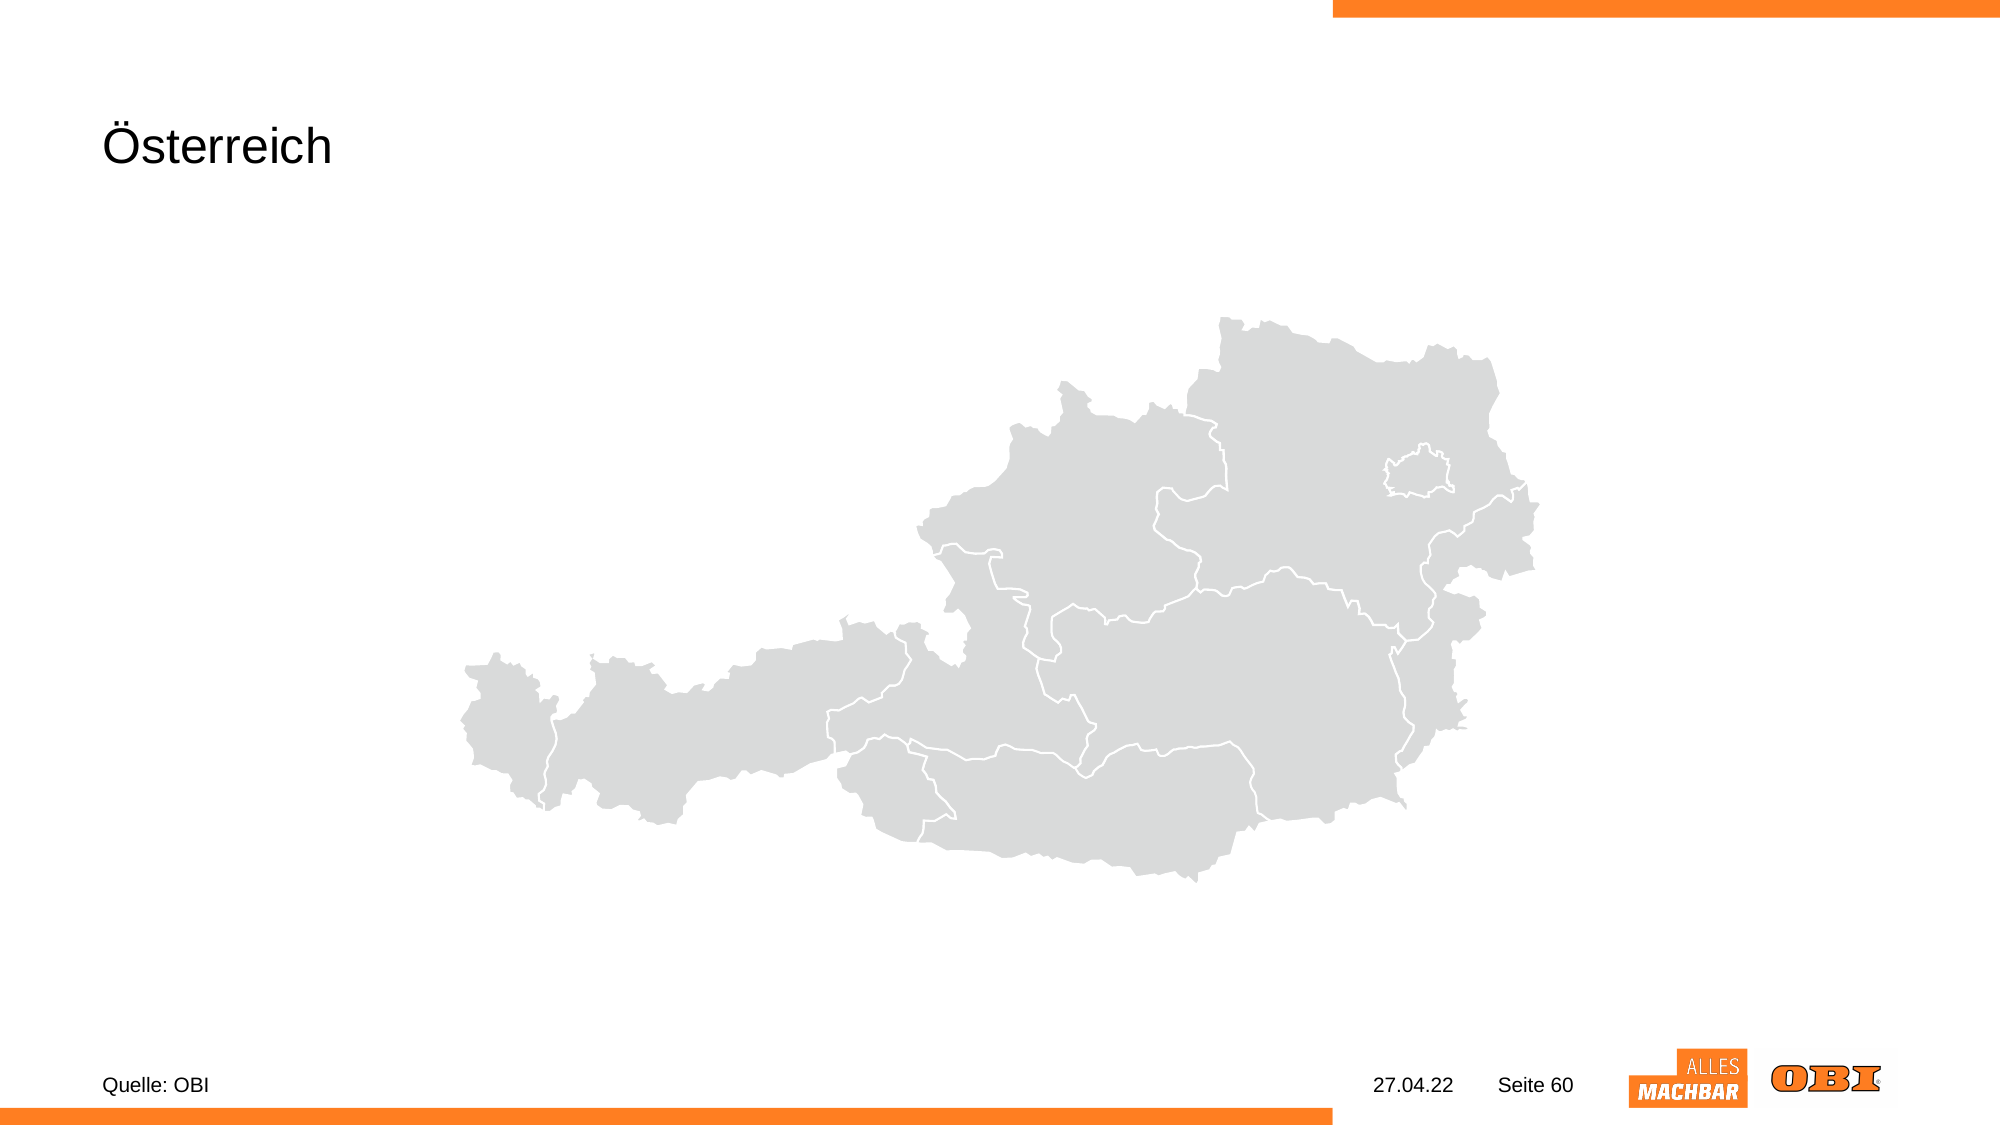

# Österreich

Quelle: OBI
27.04.22
Seite 60